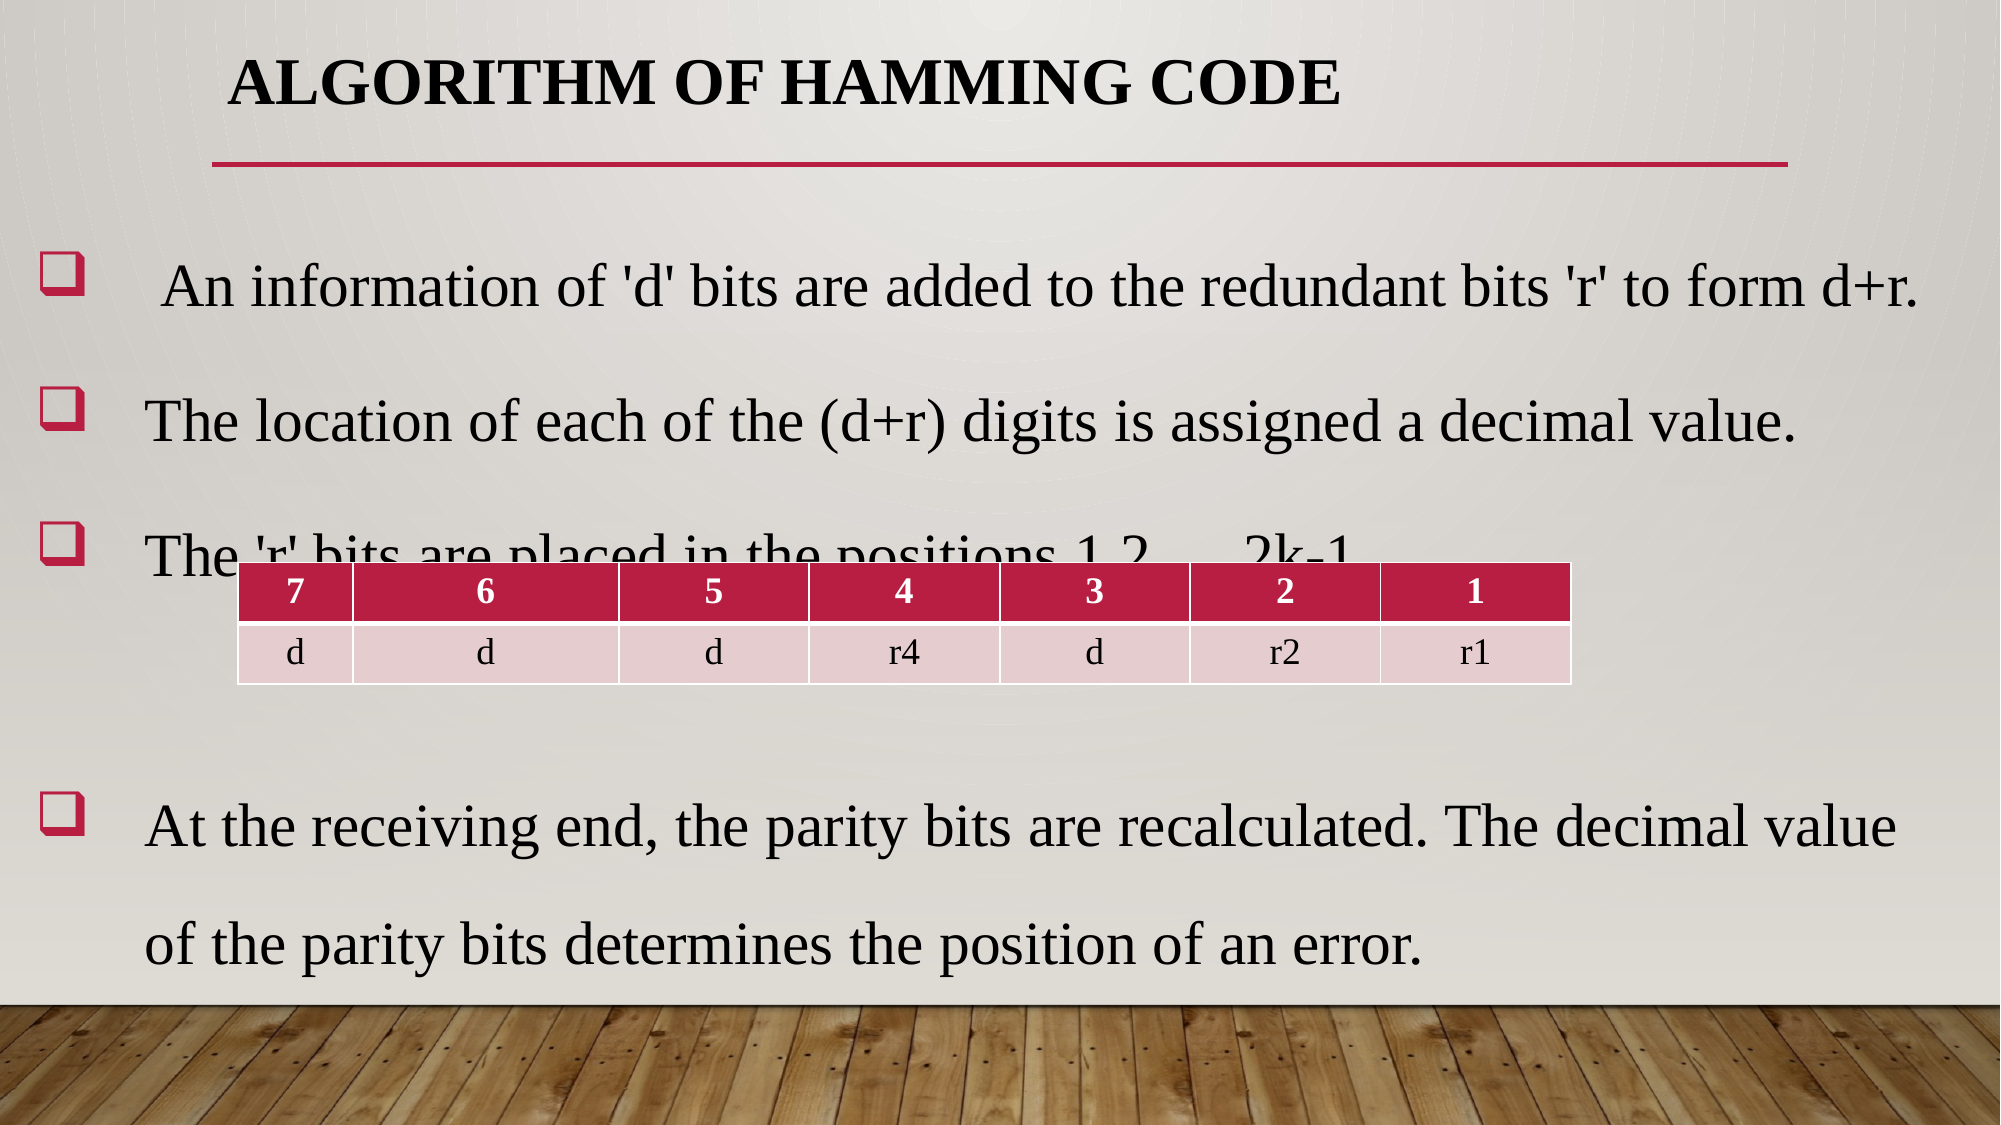

# Algorithm of Hamming code
 An information of 'd' bits are added to the redundant bits 'r' to form d+r.
The location of each of the (d+r) digits is assigned a decimal value.
The 'r' bits are placed in the positions 1,2,.....2k-1.

At the receiving end, the parity bits are recalculated. The decimal value of the parity bits determines the position of an error.
| 7 | 6 | 5 | 4 | 3 | 2 | 1 |
| --- | --- | --- | --- | --- | --- | --- |
| d | d | d | r4 | d | r2 | r1 |